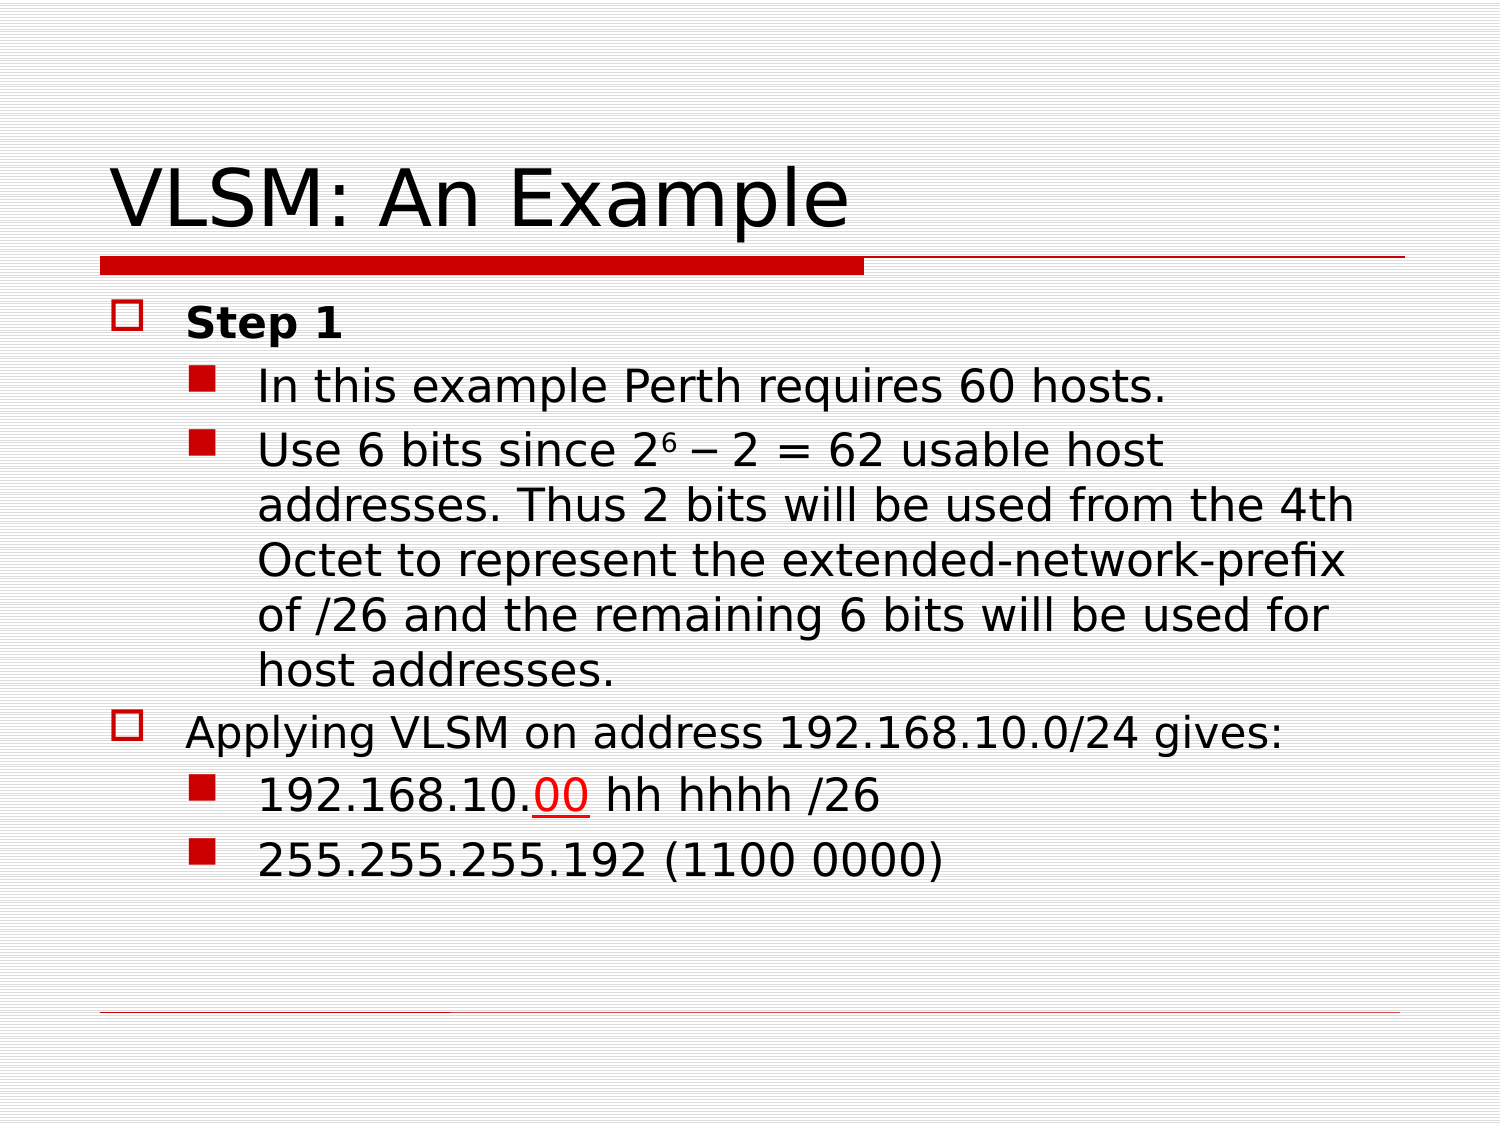

# VLSM: An Example
Step 1
In this example Perth requires 60 hosts.
Use 6 bits since 26 – 2 = 62 usable host addresses. Thus 2 bits will be used from the 4th Octet to represent the extended-network-prefix of /26 and the remaining 6 bits will be used for host addresses.
Applying VLSM on address 192.168.10.0/24 gives:
192.168.10.00 hh hhhh /26
255.255.255.192 (1100 0000)